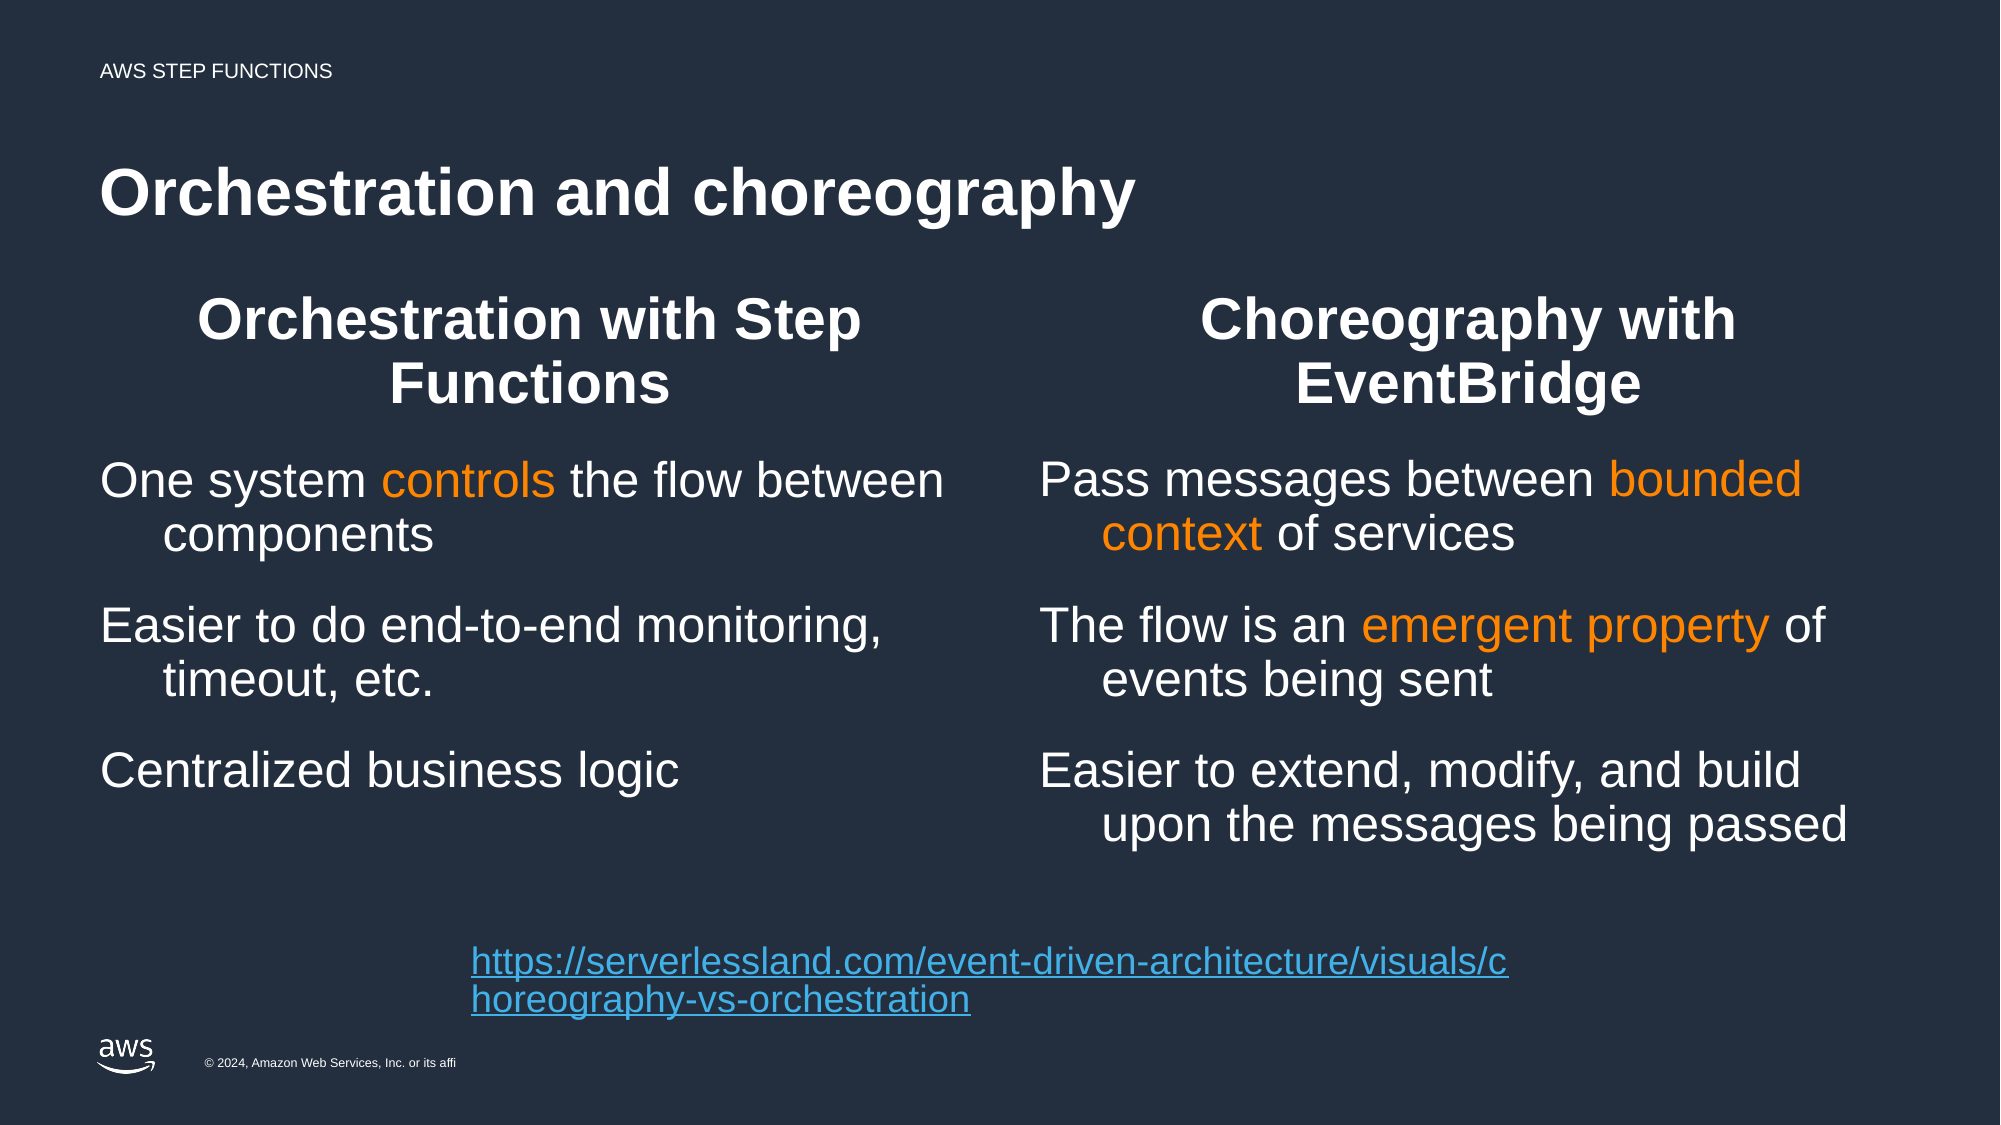

# Orchestration and choreography
Choreography with EventBridge
Pass messages between bounded context of services
The flow is an emergent property of events being sent
Easier to extend, modify, and build upon the messages being passed

Orchestration with Step Functions
One system controls the flow between components
Easier to do end-to-end monitoring, timeout, etc.
Centralized business logic
https://serverlessland.com/event-driven-architecture/visuals/choreography-vs-orchestration